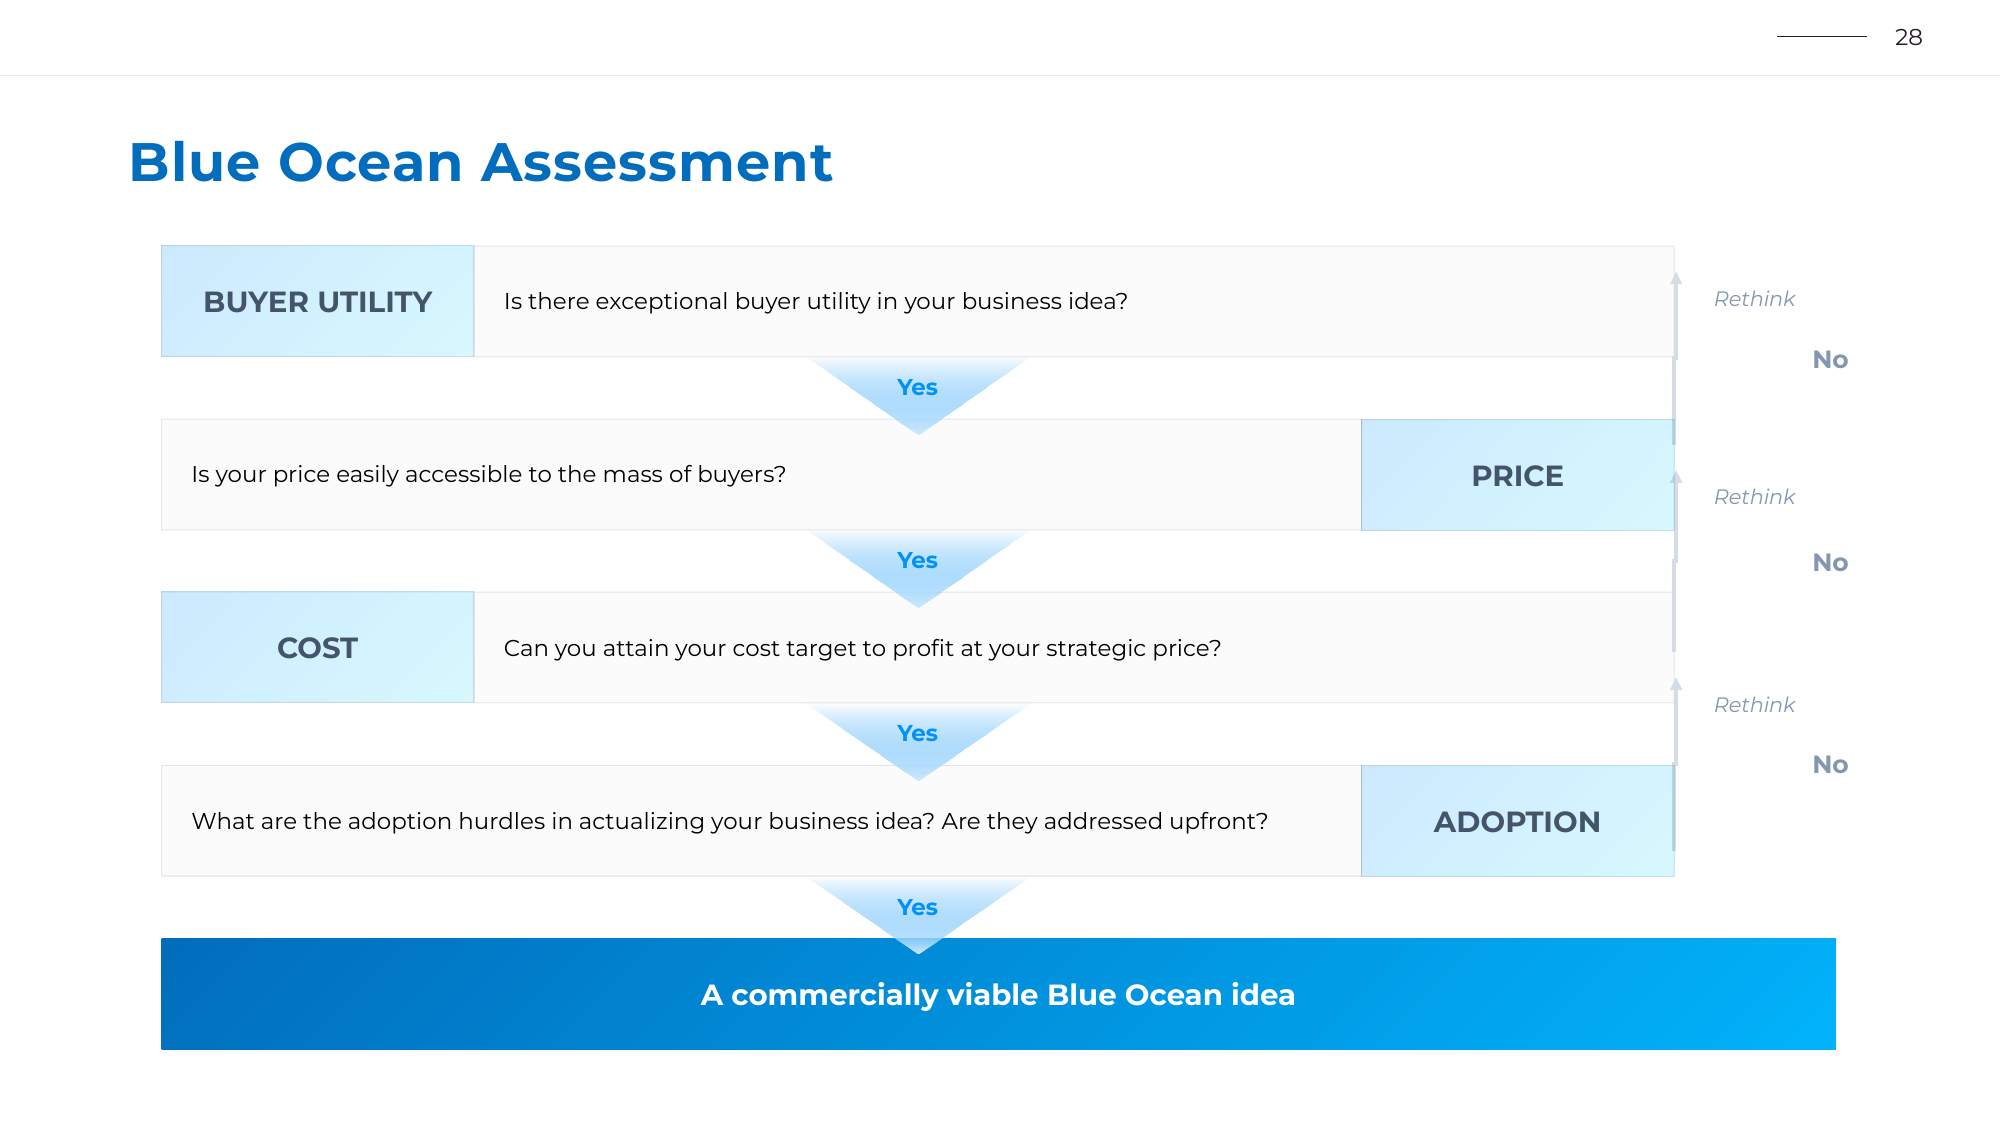

Blue Ocean Assessment
BUYER UTILITY
Is there exceptional buyer utility in your business idea?
Rethink
No

Yes
Is your price easily accessible to the mass of buyers?
PRICE
Rethink
No

Yes
COST
Can you attain your cost target to profit at your strategic price?
Rethink

Yes
No
What are the adoption hurdles in actualizing your business idea? Are they addressed upfront?
ADOPTION

Yes
A commercially viable Blue Ocean idea